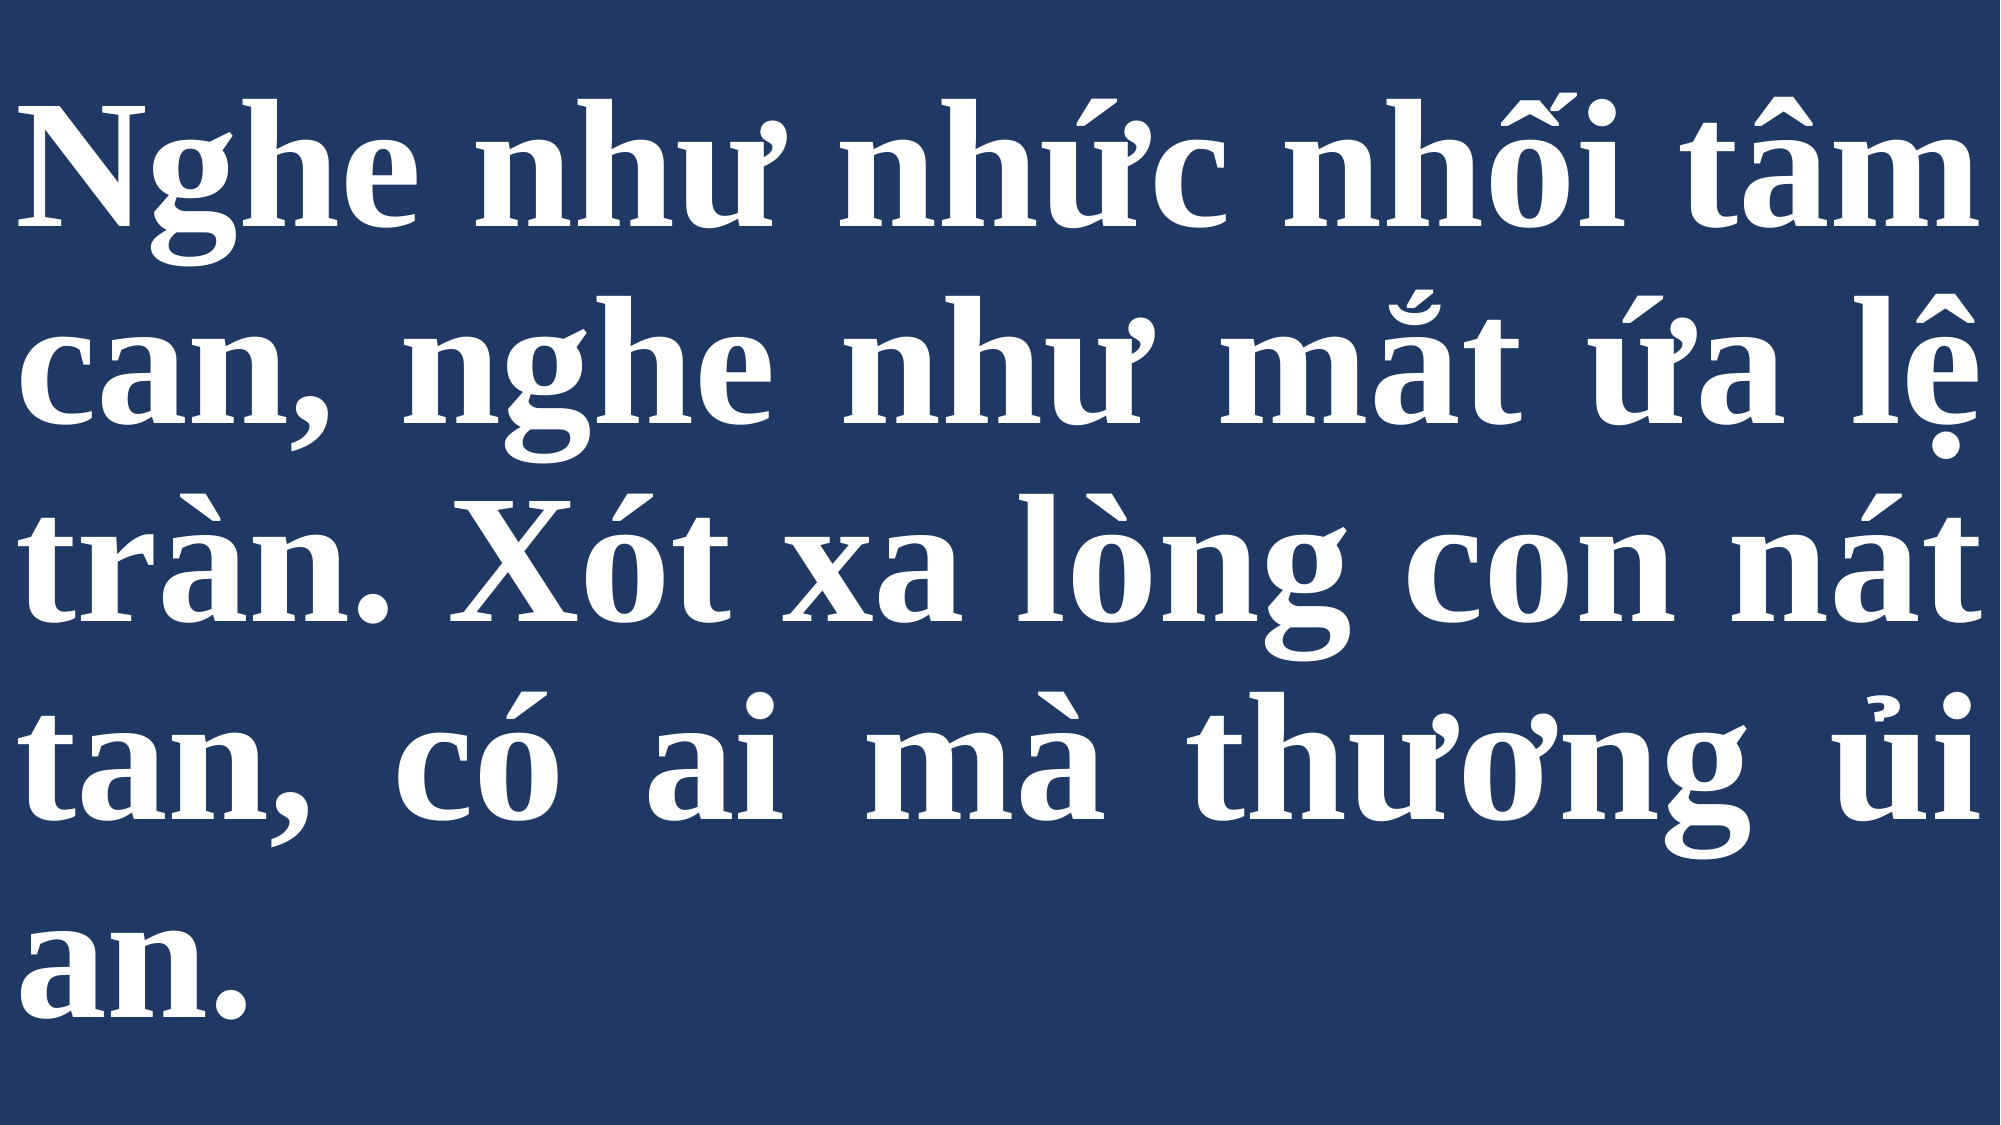

# Nghe như nhức nhối tâm can, nghe như mắt ứa lệ tràn. Xót xa lòng con nát tan, có ai mà thương ủi an.